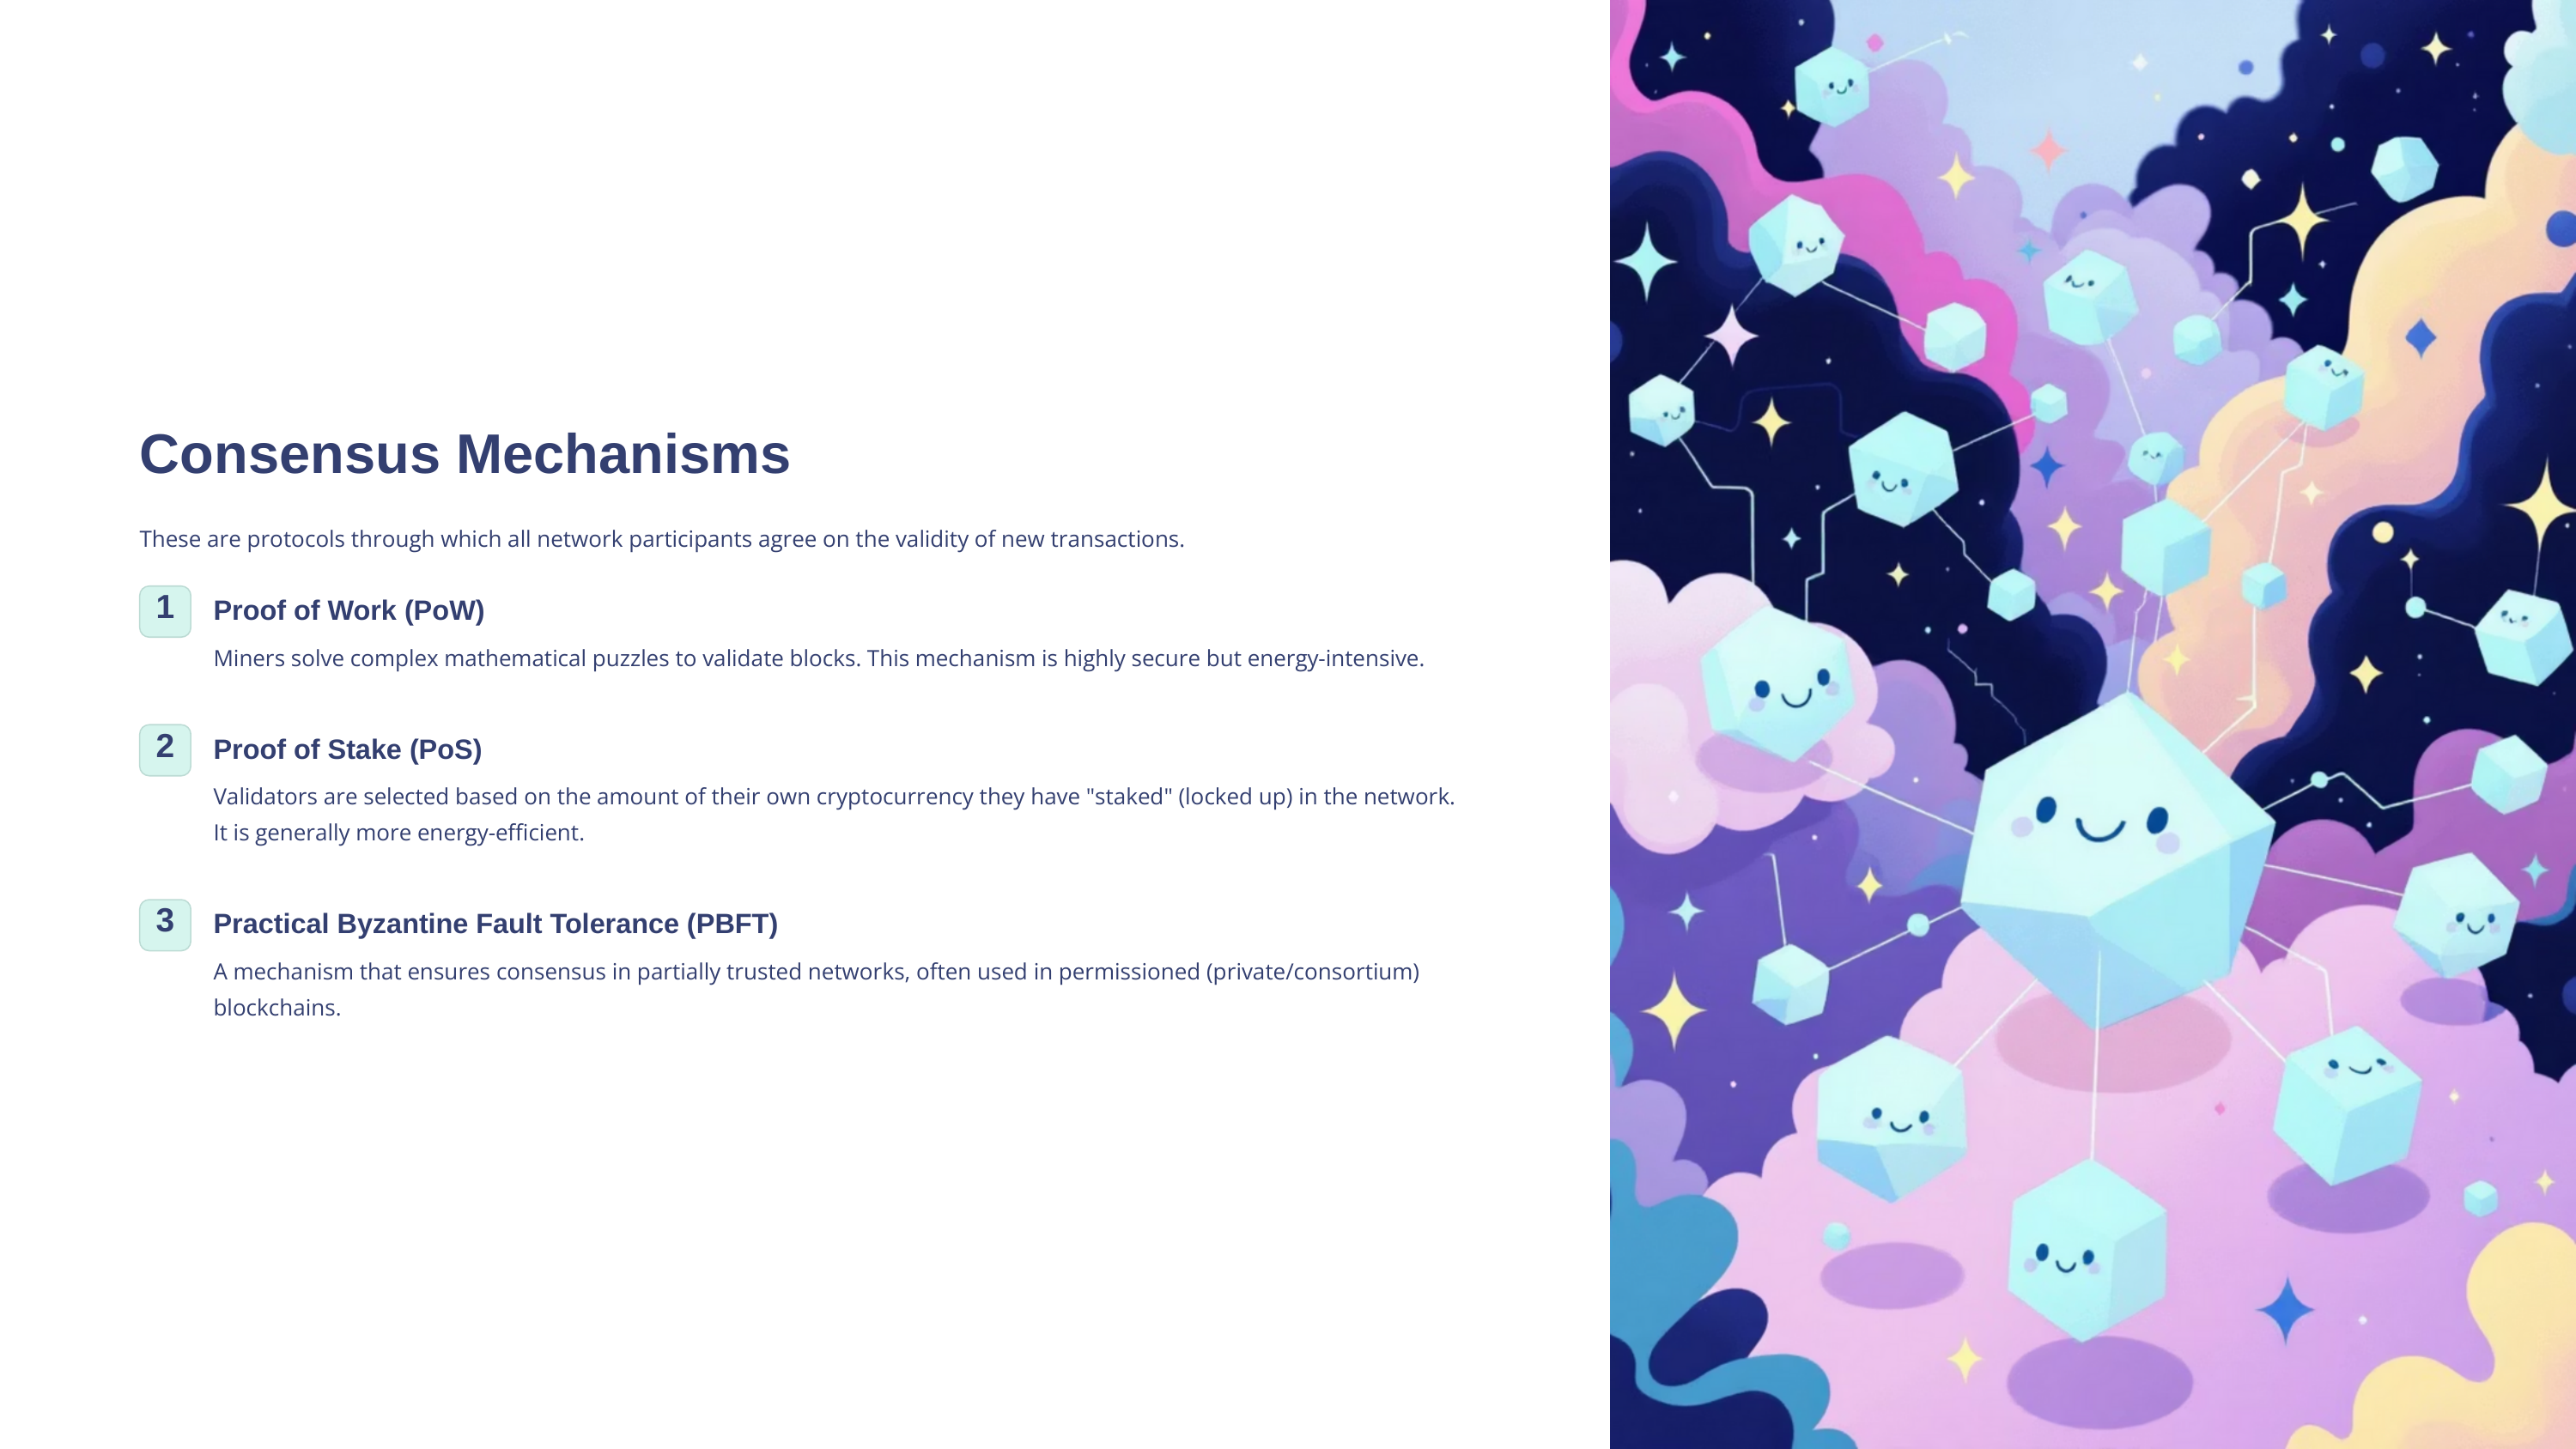

Consensus Mechanisms
These are protocols through which all network participants agree on the validity of new transactions.

Proof of Work (PoW)
1
Miners solve complex mathematical puzzles to validate blocks. This mechanism is highly secure but energy-intensive.

Proof of Stake (PoS)
2
Validators are selected based on the amount of their own cryptocurrency they have "staked" (locked up) in the network. It is generally more energy-efficient.

Practical Byzantine Fault Tolerance (PBFT)
3
A mechanism that ensures consensus in partially trusted networks, often used in permissioned (private/consortium) blockchains.